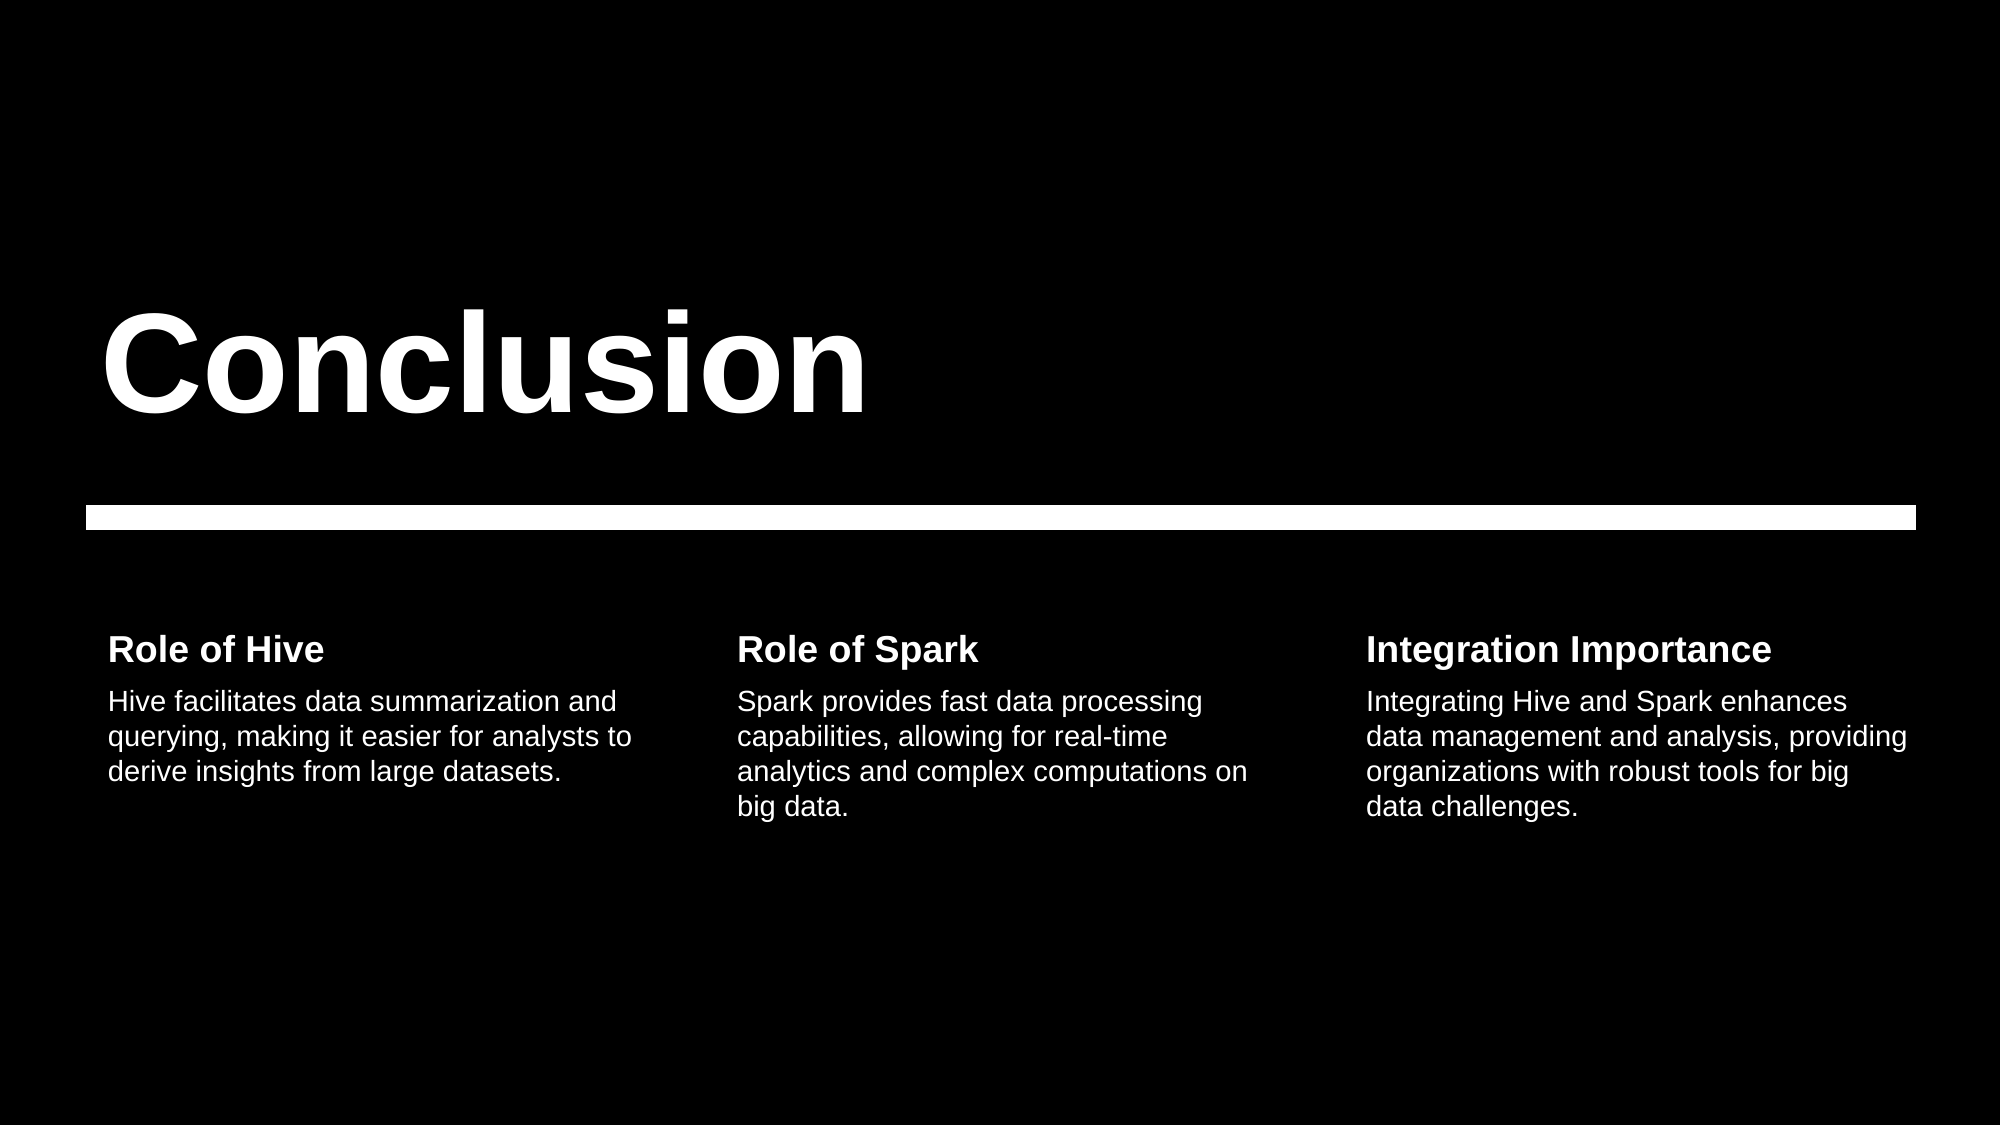

# Conclusion

Role of Hive
Hive facilitates data summarization and querying, making it easier for analysts to derive insights from large datasets.
Role of Spark
Spark provides fast data processing capabilities, allowing for real-time analytics and complex computations on big data.
Integration Importance
Integrating Hive and Spark enhances data management and analysis, providing organizations with robust tools for big data challenges.